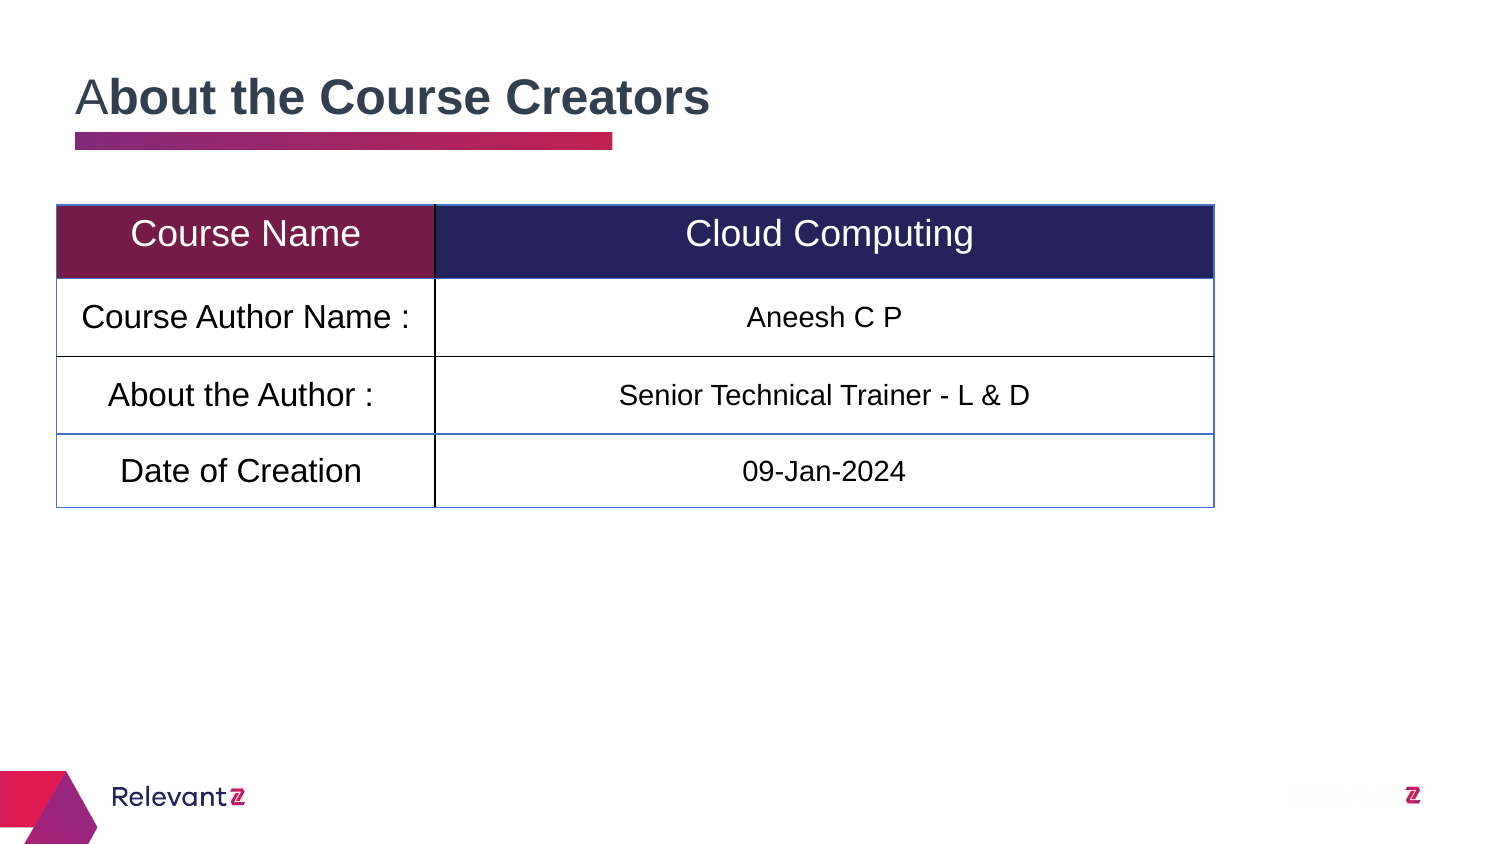

# About the Course Creators

| Course Name | Cloud Computing |
| --- | --- |
| Course Author Name : | Aneesh C P |
| About the Author : | Senior Technical Trainer - L & D |
| Date of Creation | 09-Jan-2024 |